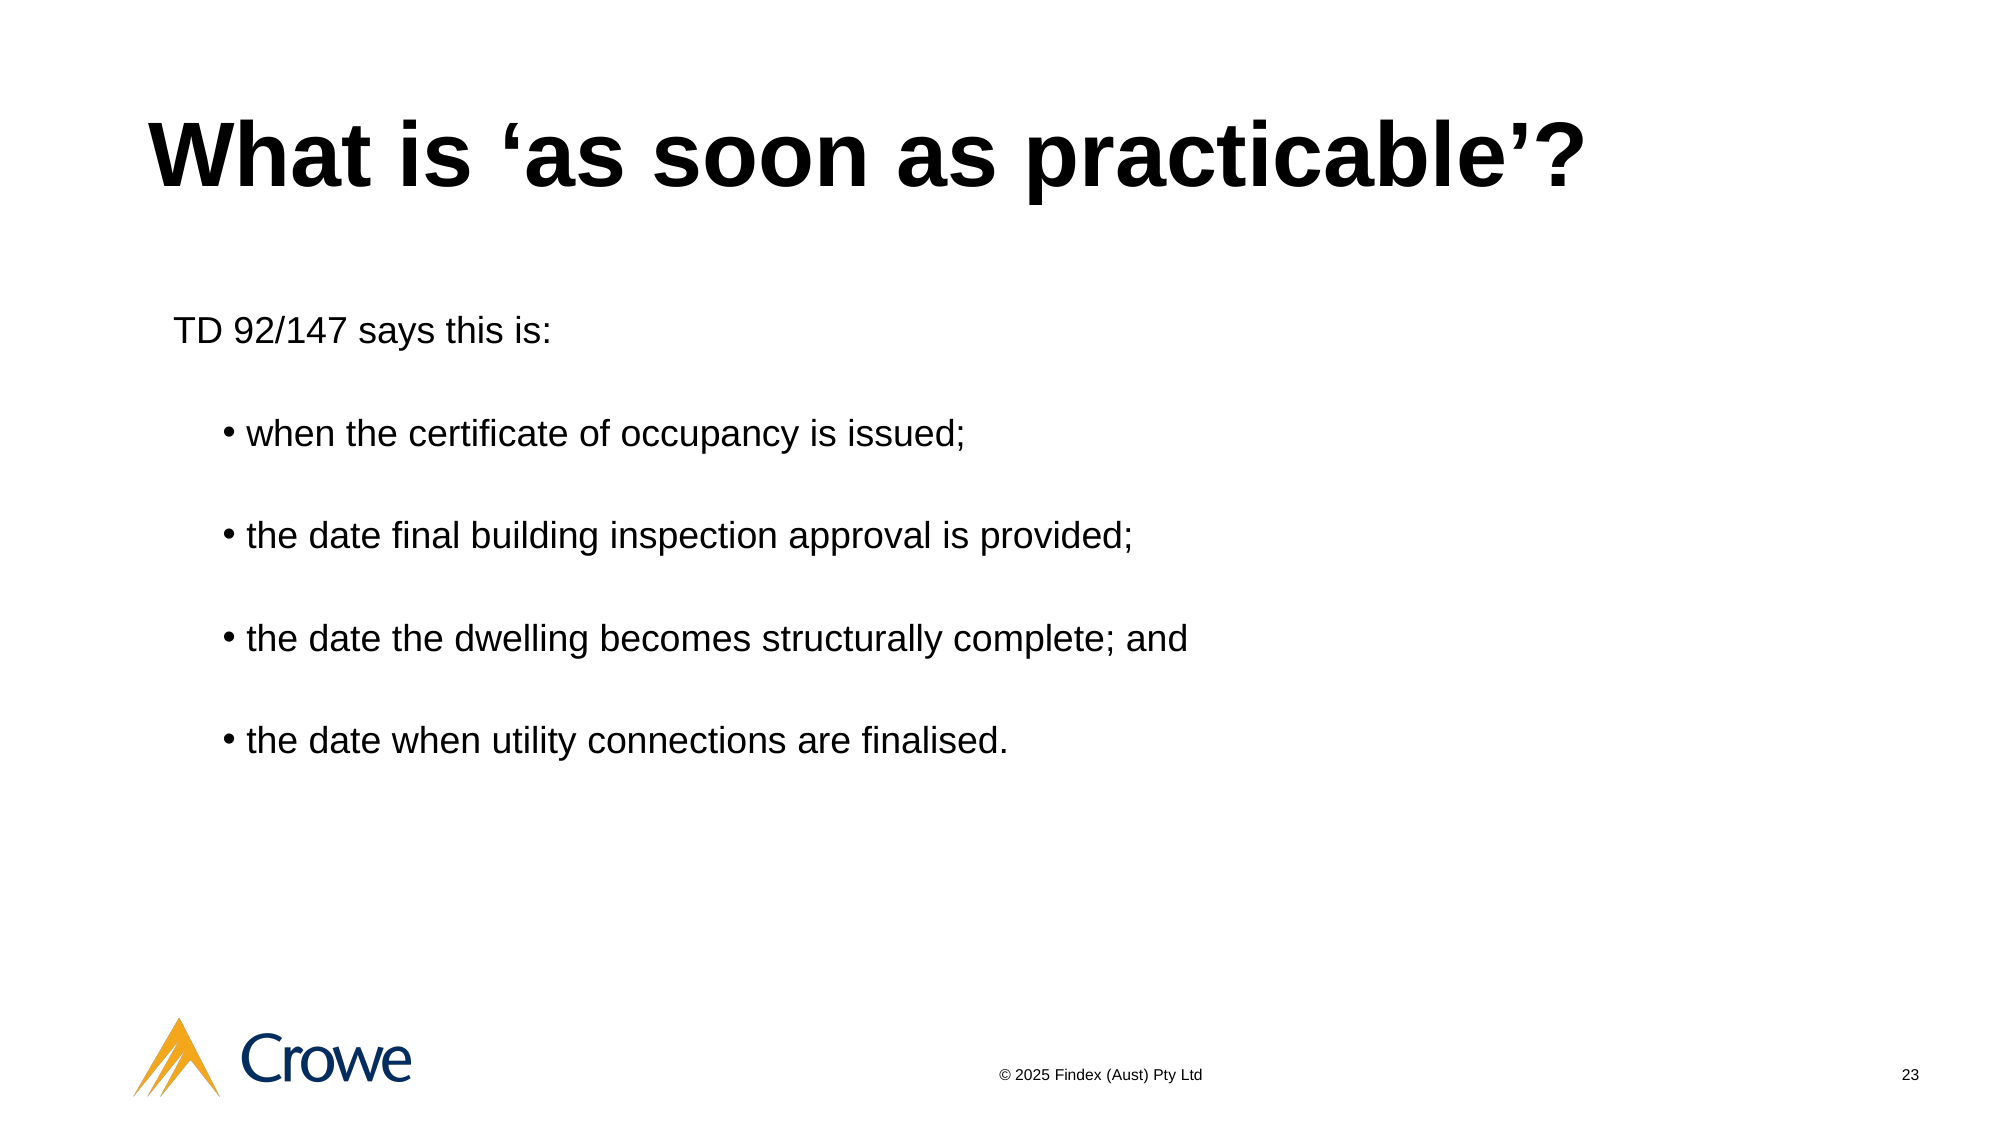

# What is ‘as soon as practicable’?

TD 92/147 says this is:
when the certificate of occupancy is issued;
the date final building inspection approval is provided;
the date the dwelling becomes structurally complete; and
the date when utility connections are finalised.